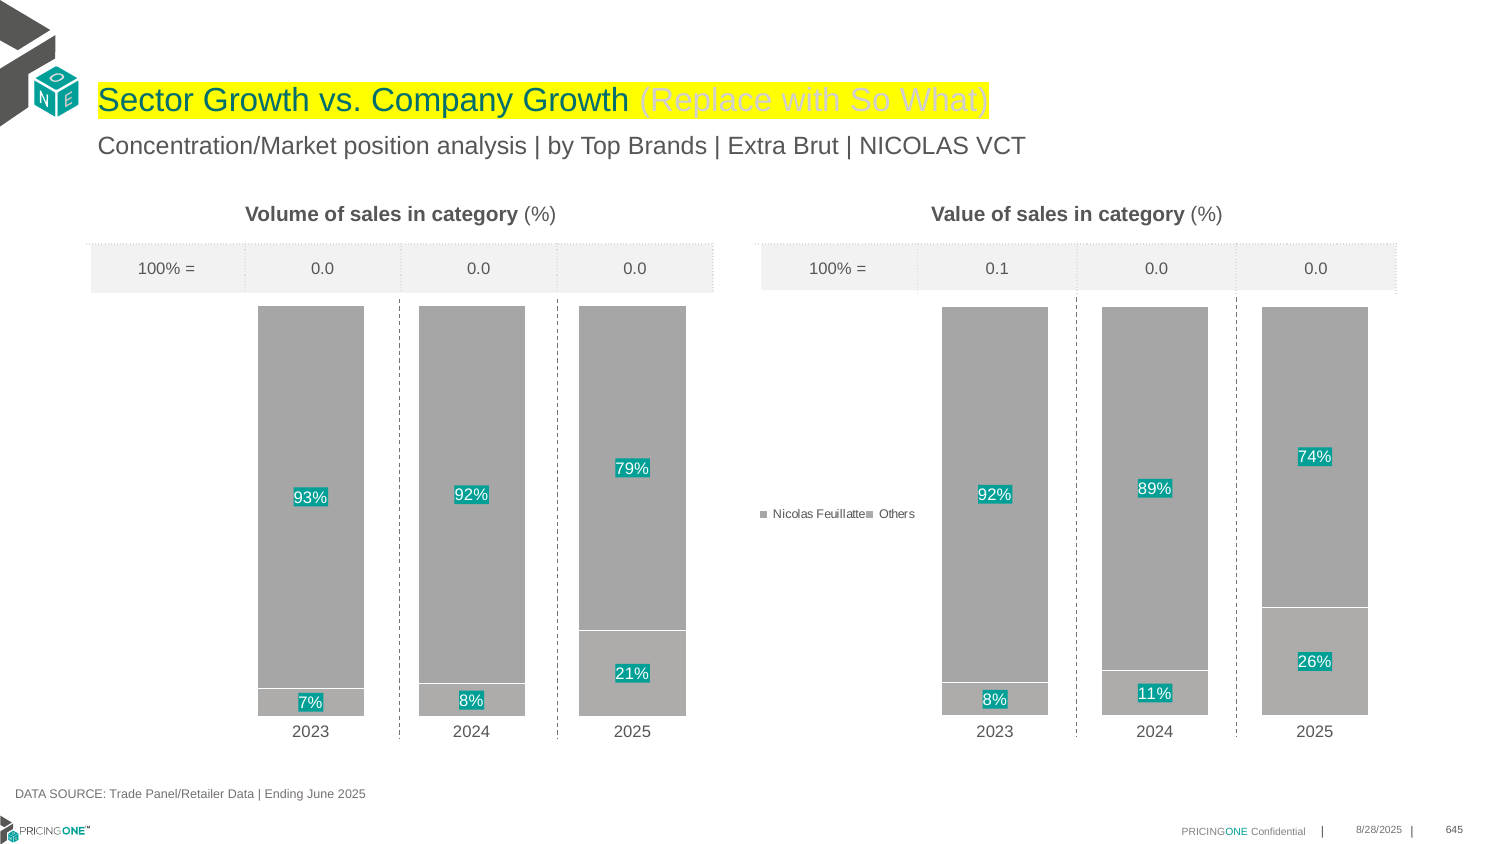

# Sector Growth vs. Company Growth (Replace with So What)
Concentration/Market position analysis | by Top Brands | Extra Brut | NICOLAS VCT
| Volume of sales in category (%) |  |  |  |
| --- | --- | --- | --- |
| 100% = | 0.0 | 0.0 | 0.0 |
| Value of sales in category (%) |  |  |  |
| --- | --- | --- | --- |
| 100% = | 0.1 | 0.0 | 0.0 |

### Chart

| Category | Others | Nicolas Feuillatte |
|---|---|---|
| 2023 | 0.06838799720865318 | 0.9316120027913468 |
| 2024 | 0.0788224121557455 | 0.9211775878442545 |
| 2025 | 0.20930232558139533 | 0.7906976744186046 |

### Chart

| Category | Others | Nicolas Feuillatte |
|---|---|---|
| 2023 | 0.08076595596795774 | 0.9192340440320422 |
| 2024 | 0.11037237009437541 | 0.8896276299056246 |
| 2025 | 0.26446341822464303 | 0.735536581775357 |
DATA SOURCE: Trade Panel/Retailer Data | Ending June 2025

8/28/2025
645